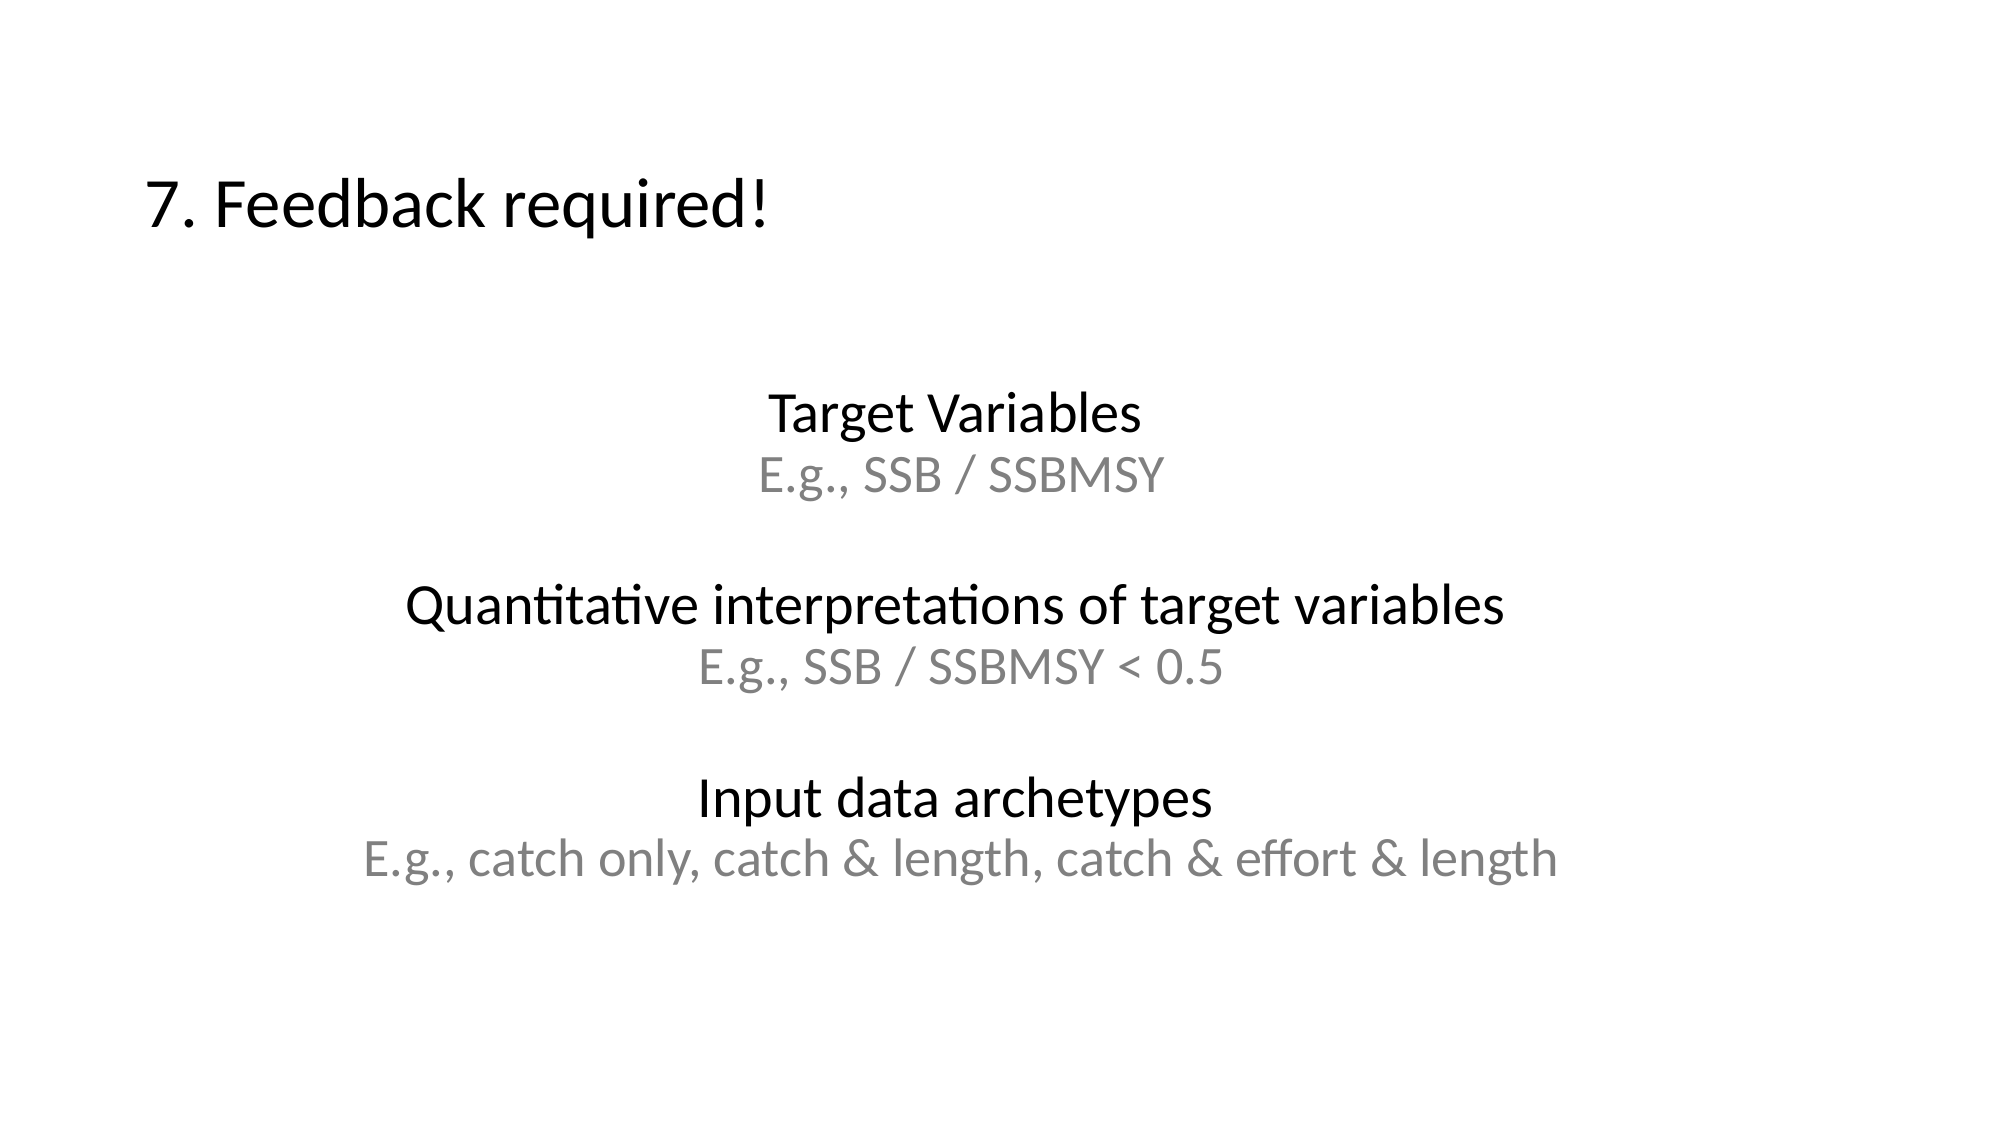

# 7. Feedback required!
Target Variables
E.g., SSB / SSBMSY
Quantitative interpretations of target variables
E.g., SSB / SSBMSY < 0.5
Input data archetypes
E.g., catch only, catch & length, catch & effort & length